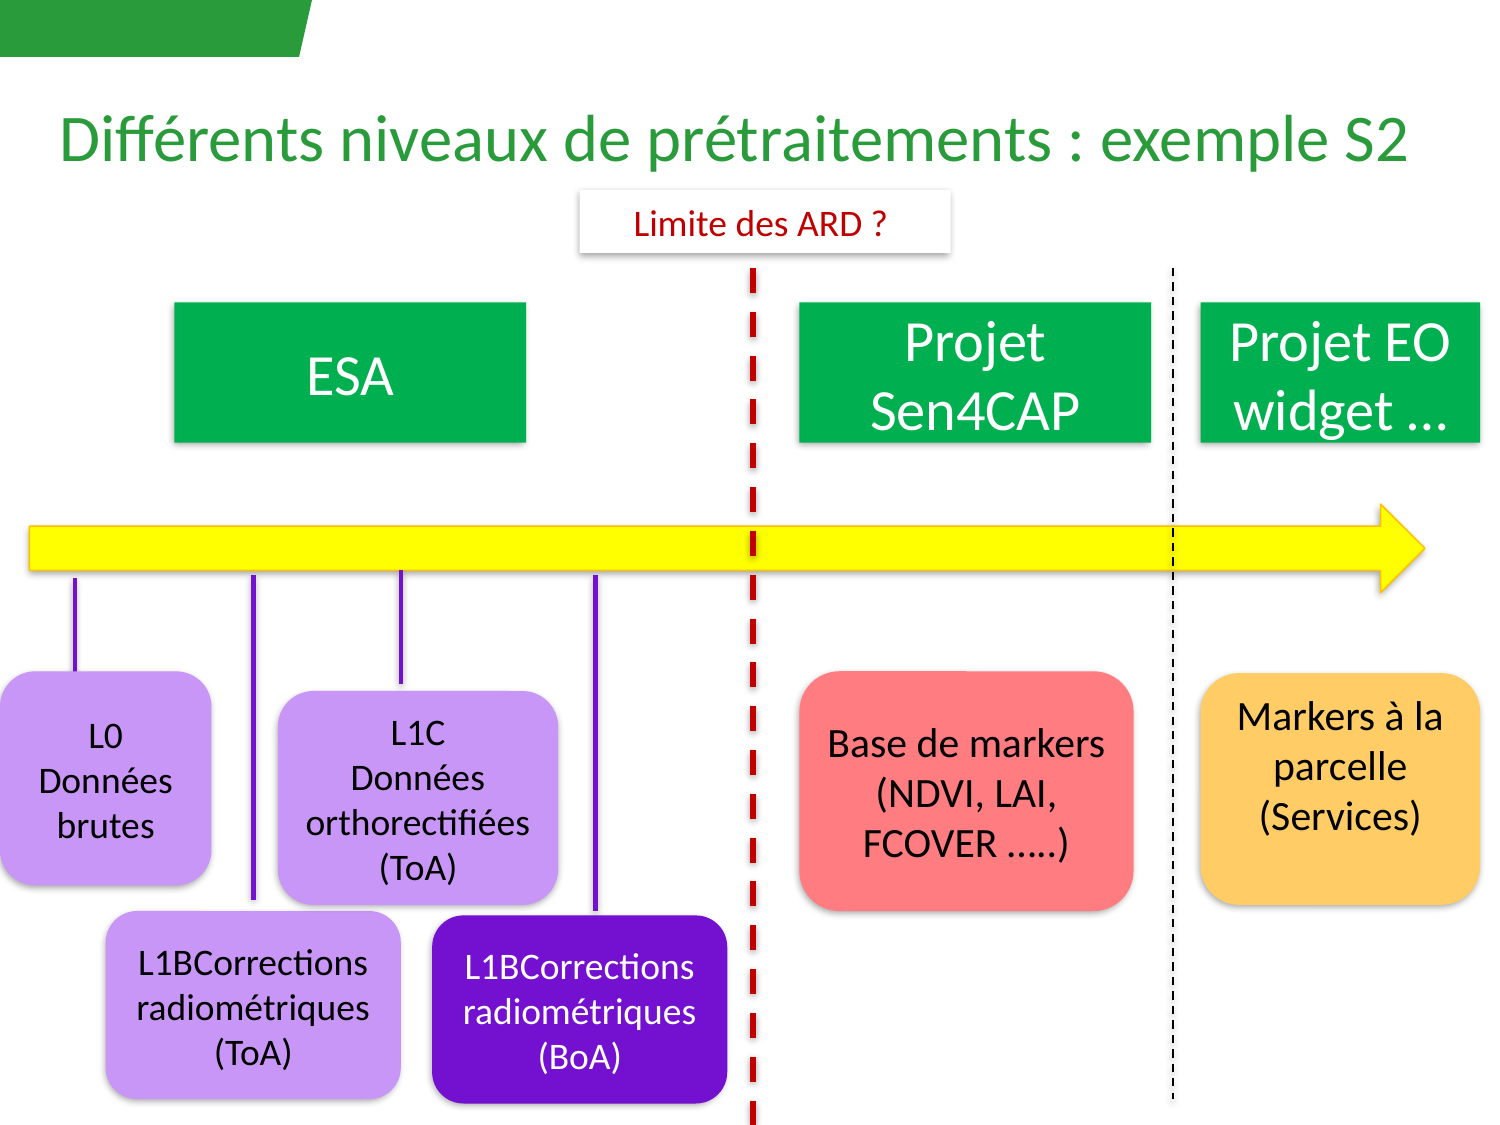

# Différents niveaux de prétraitements : exemple S2
Limite des ARD ?

ESA
Projet Sen4CAP
Projet EO widget …

L0
Données brutes
Base de markers (NDVI, LAI, FCOVER …..)
Markers à la parcelle (Services)

L1C
Données orthorectifiées (ToA)
L1BCorrections radiométriques (ToA)
L1BCorrections radiométriques (BoA)